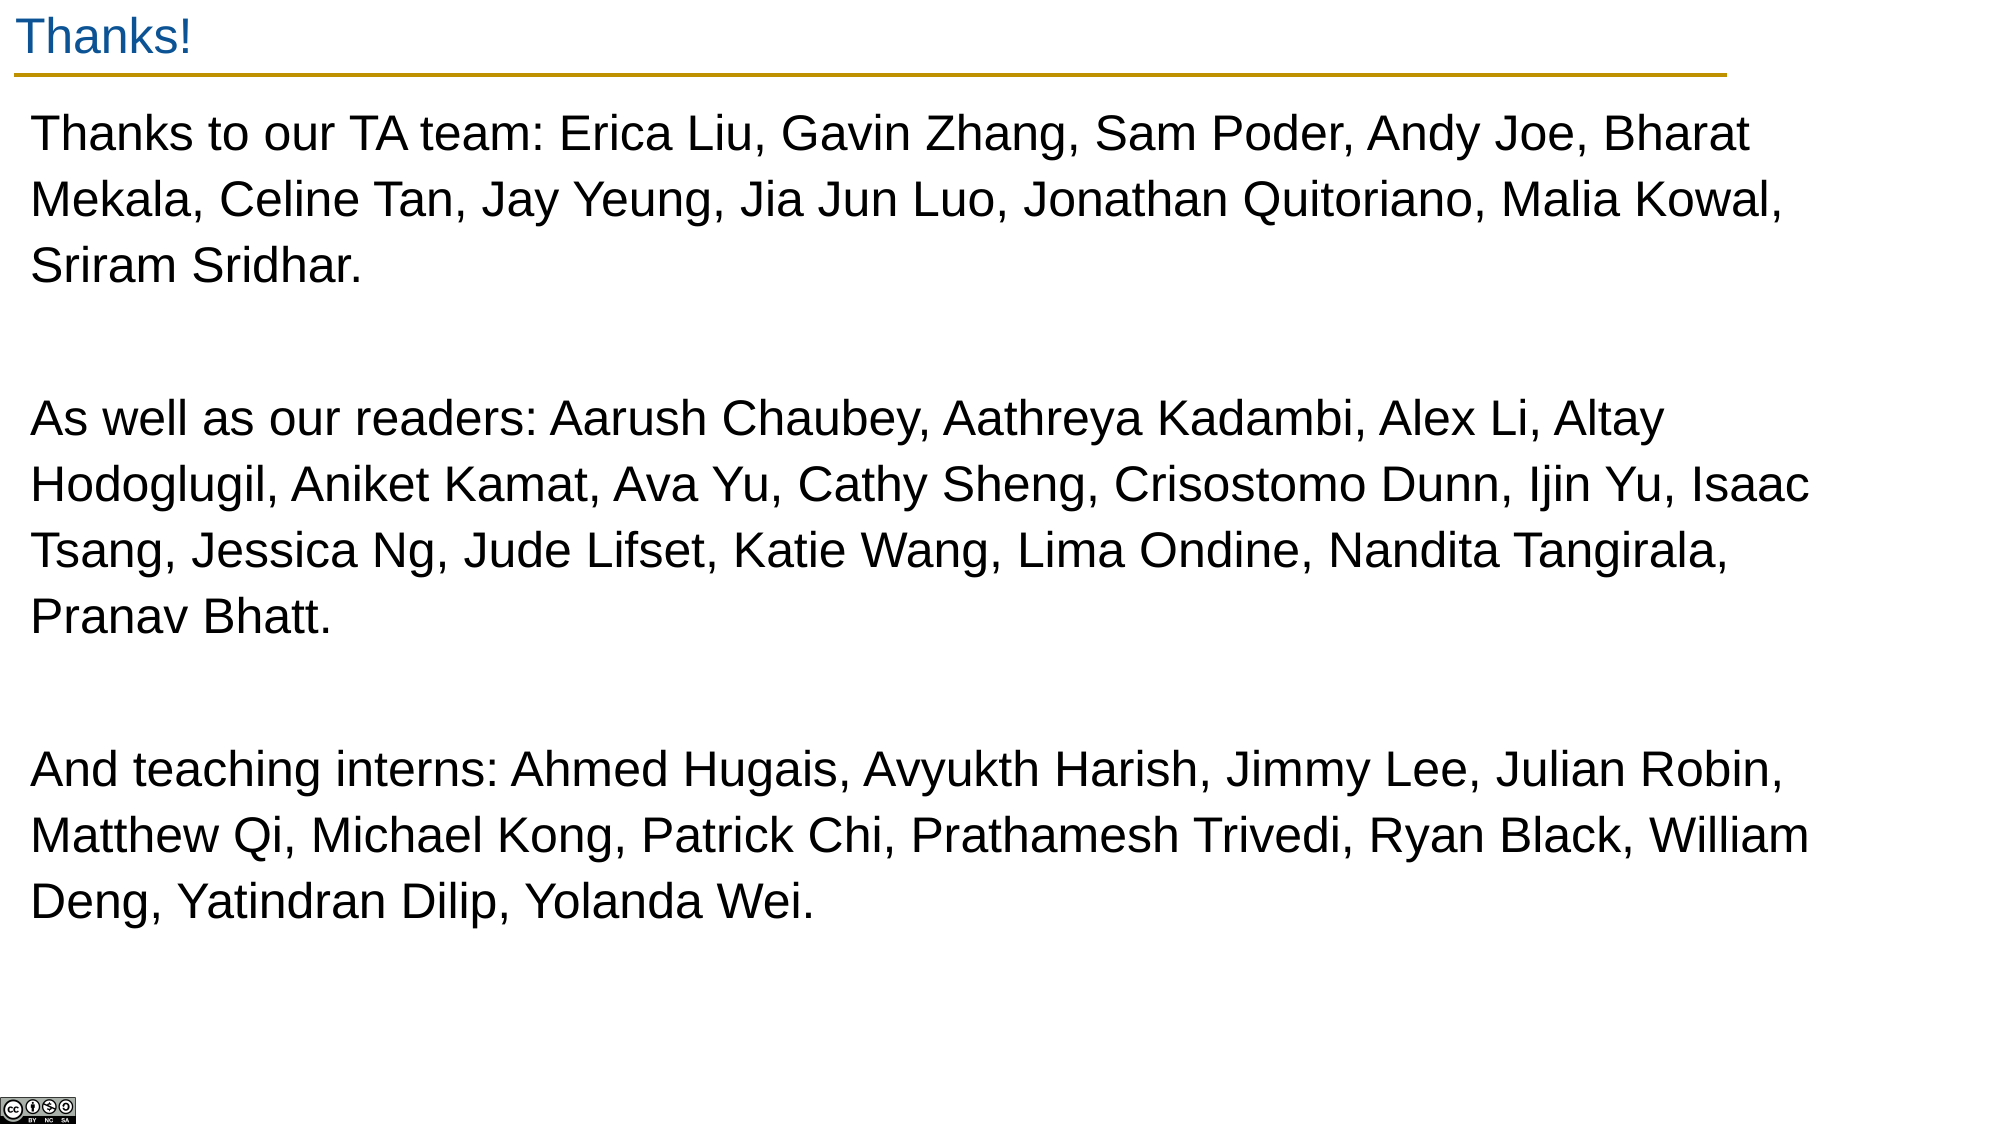

# Thanks!
Thanks to our TA team: Erica Liu, Gavin Zhang, Sam Poder, Andy Joe, Bharat Mekala, Celine Tan, Jay Yeung, Jia Jun Luo, Jonathan Quitoriano, Malia Kowal, Sriram Sridhar.
As well as our readers: Aarush Chaubey, Aathreya Kadambi, Alex Li, Altay Hodoglugil, Aniket Kamat, Ava Yu, Cathy Sheng, Crisostomo Dunn, Ijin Yu, Isaac Tsang, Jessica Ng, Jude Lifset, Katie Wang, Lima Ondine, Nandita Tangirala, Pranav Bhatt.
And teaching interns: Ahmed Hugais, Avyukth Harish, Jimmy Lee, Julian Robin, Matthew Qi, Michael Kong, Patrick Chi, Prathamesh Trivedi, Ryan Black, William Deng, Yatindran Dilip, Yolanda Wei.